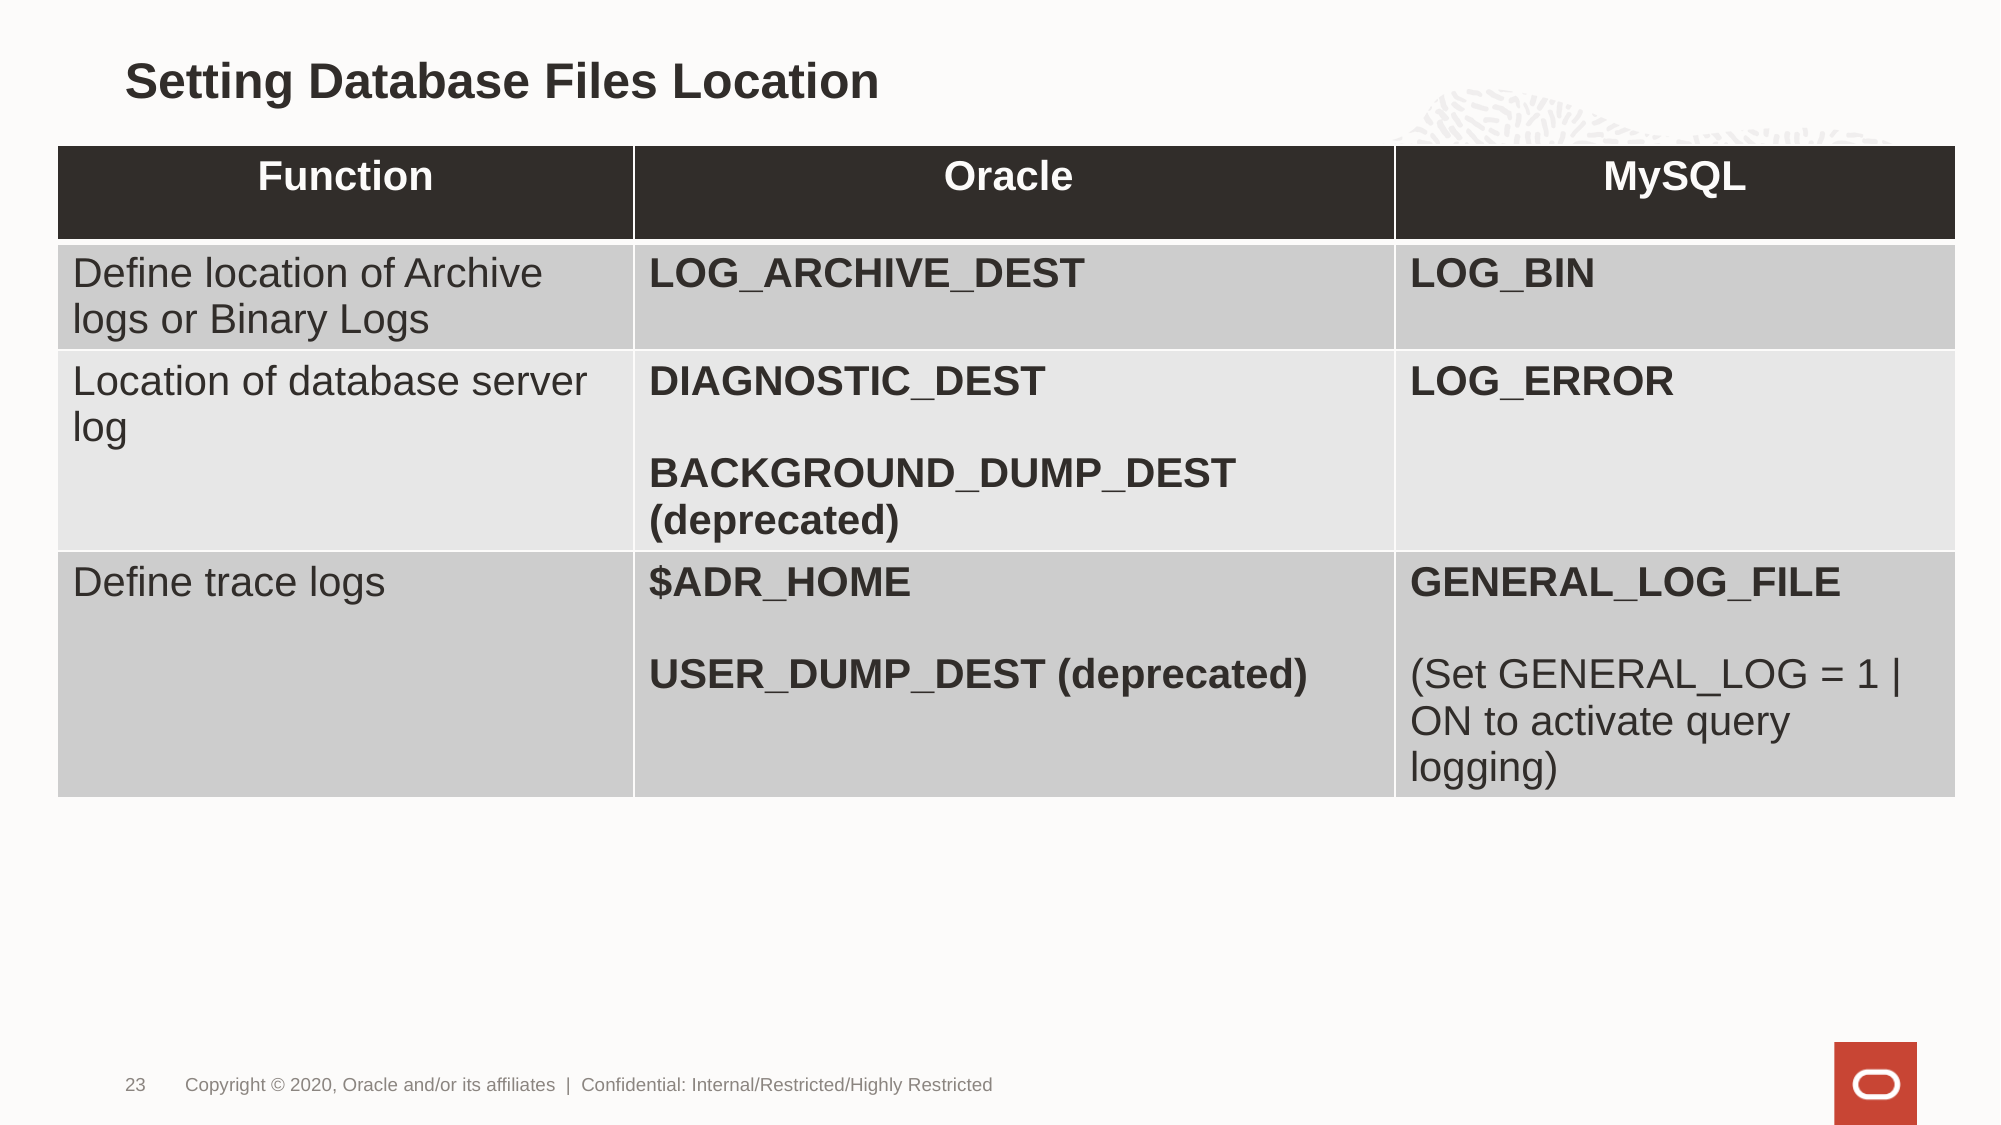

# Setting Database Files Location
| Function | Oracle | MySQL |
| --- | --- | --- |
| Define location of Archive logs or Binary Logs | LOG\_ARCHIVE\_DEST | LOG\_BIN |
| Location of database server log | DIAGNOSTIC\_DEST BACKGROUND\_DUMP\_DEST (deprecated) | LOG\_ERROR |
| Define trace logs | $ADR\_HOME USER\_DUMP\_DEST (deprecated) | GENERAL\_LOG\_FILE (Set GENERAL\_LOG = 1 | ON to activate query logging) |
23
Copyright © 2020, Oracle and/or its affiliates  |  Confidential: Internal/Restricted/Highly Restricted